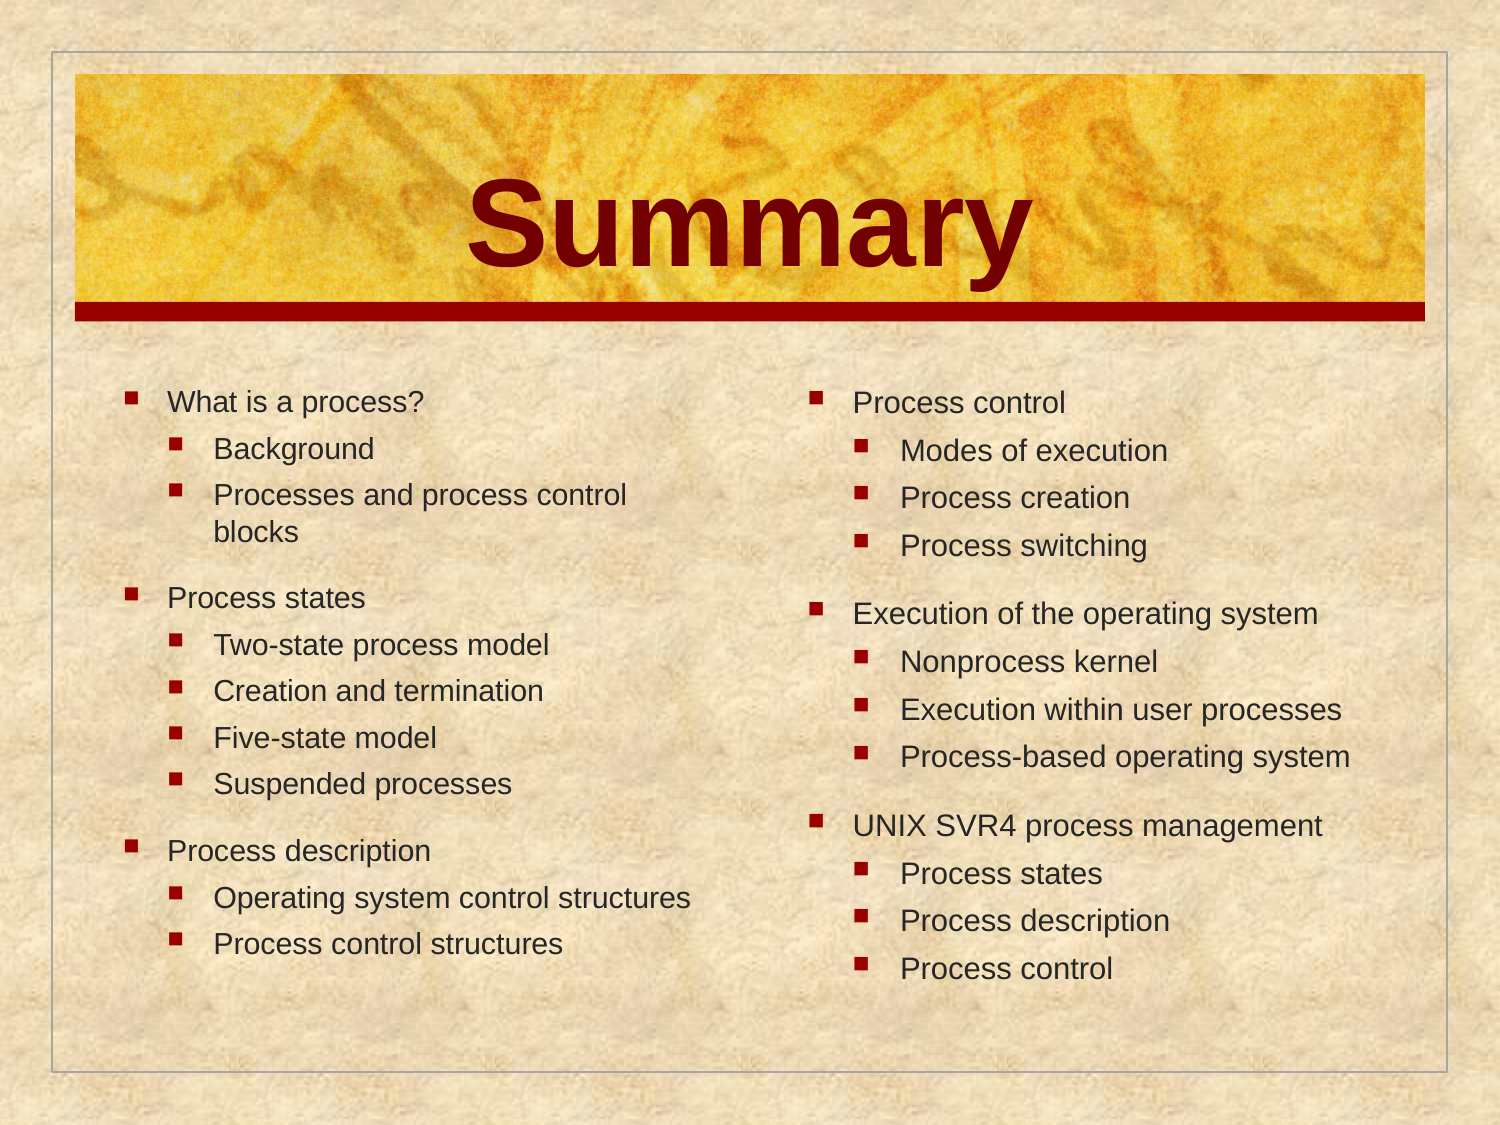

# Summary
What is a process?
Background
Processes and process control blocks
Process states
Two-state process model
Creation and termination
Five-state model
Suspended processes
Process description
Operating system control structures
Process control structures
Process control
Modes of execution
Process creation
Process switching
Execution of the operating system
Nonprocess kernel
Execution within user processes
Process-based operating system
UNIX SVR4 process management
Process states
Process description
Process control